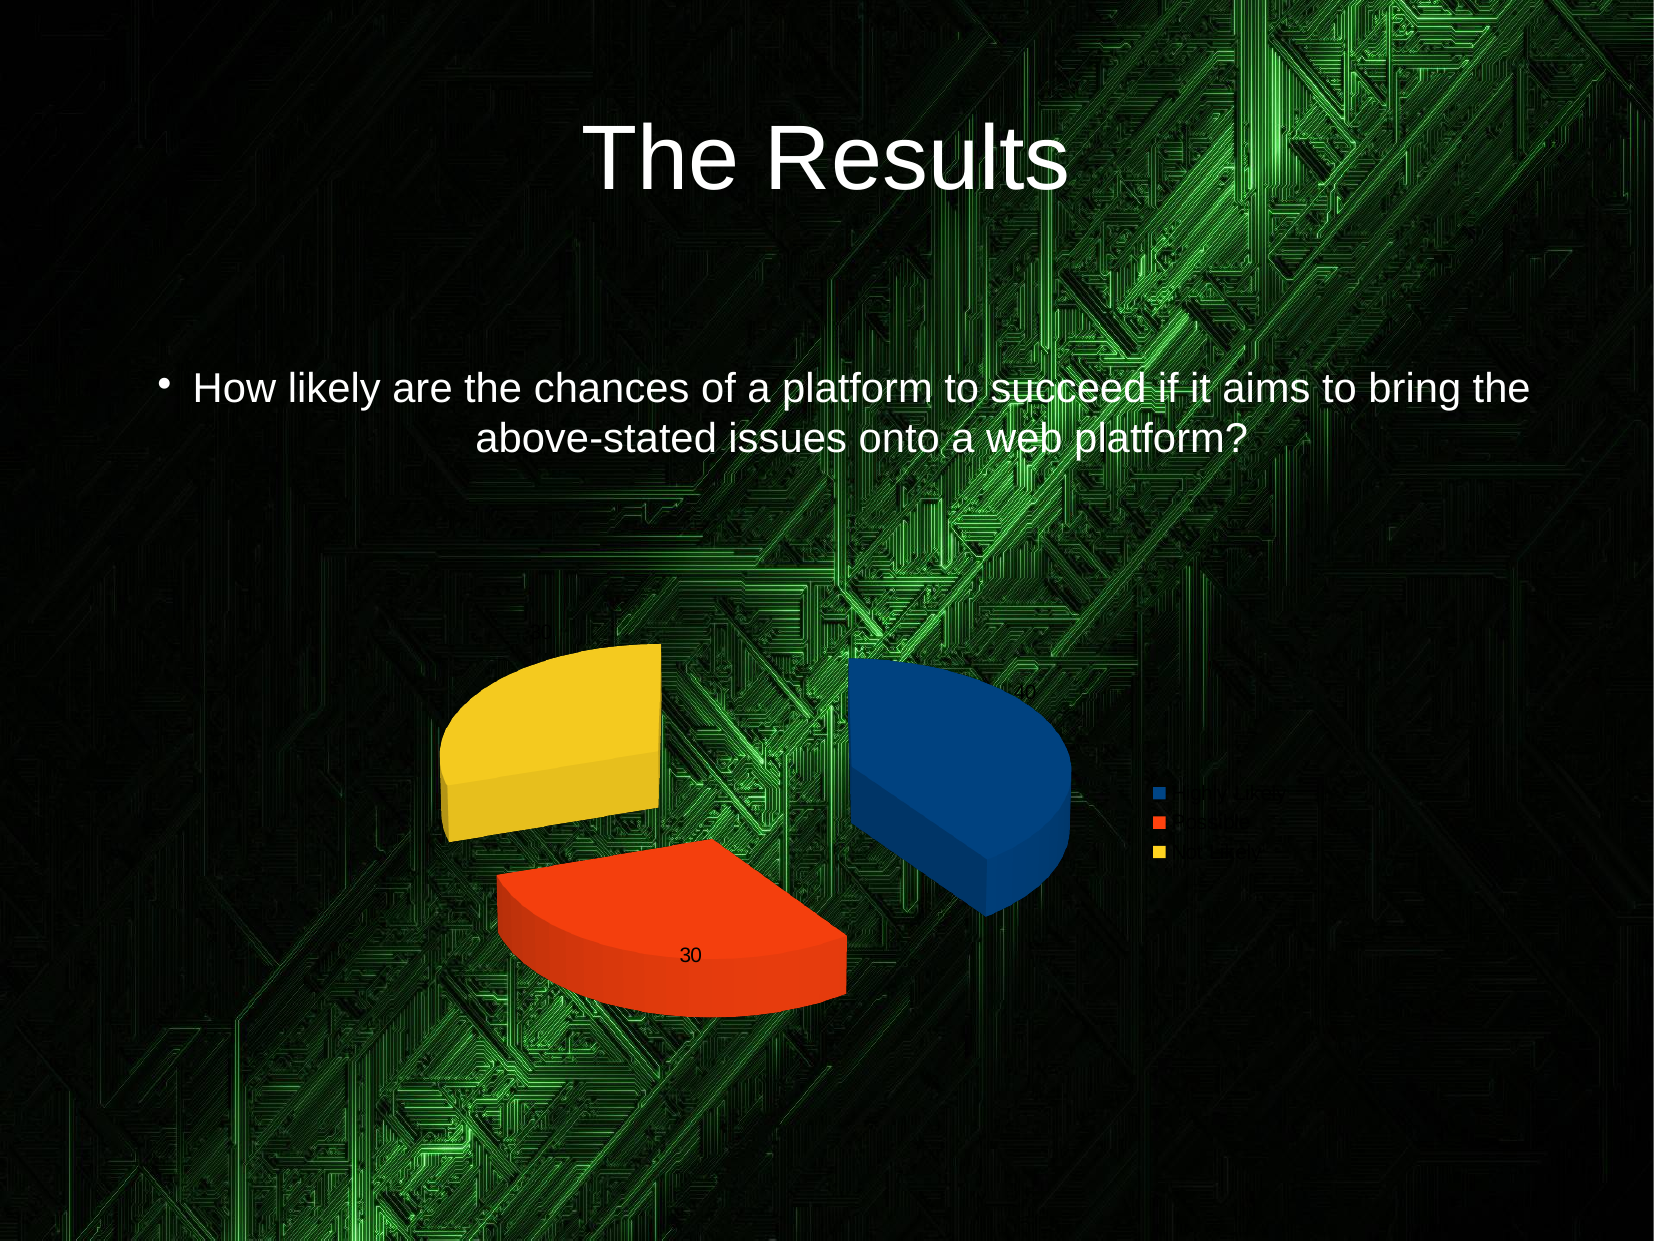

The Results
How likely are the chances of a platform to succeed if it aims to bring the above-stated issues onto a web platform?

[unsupported chart]